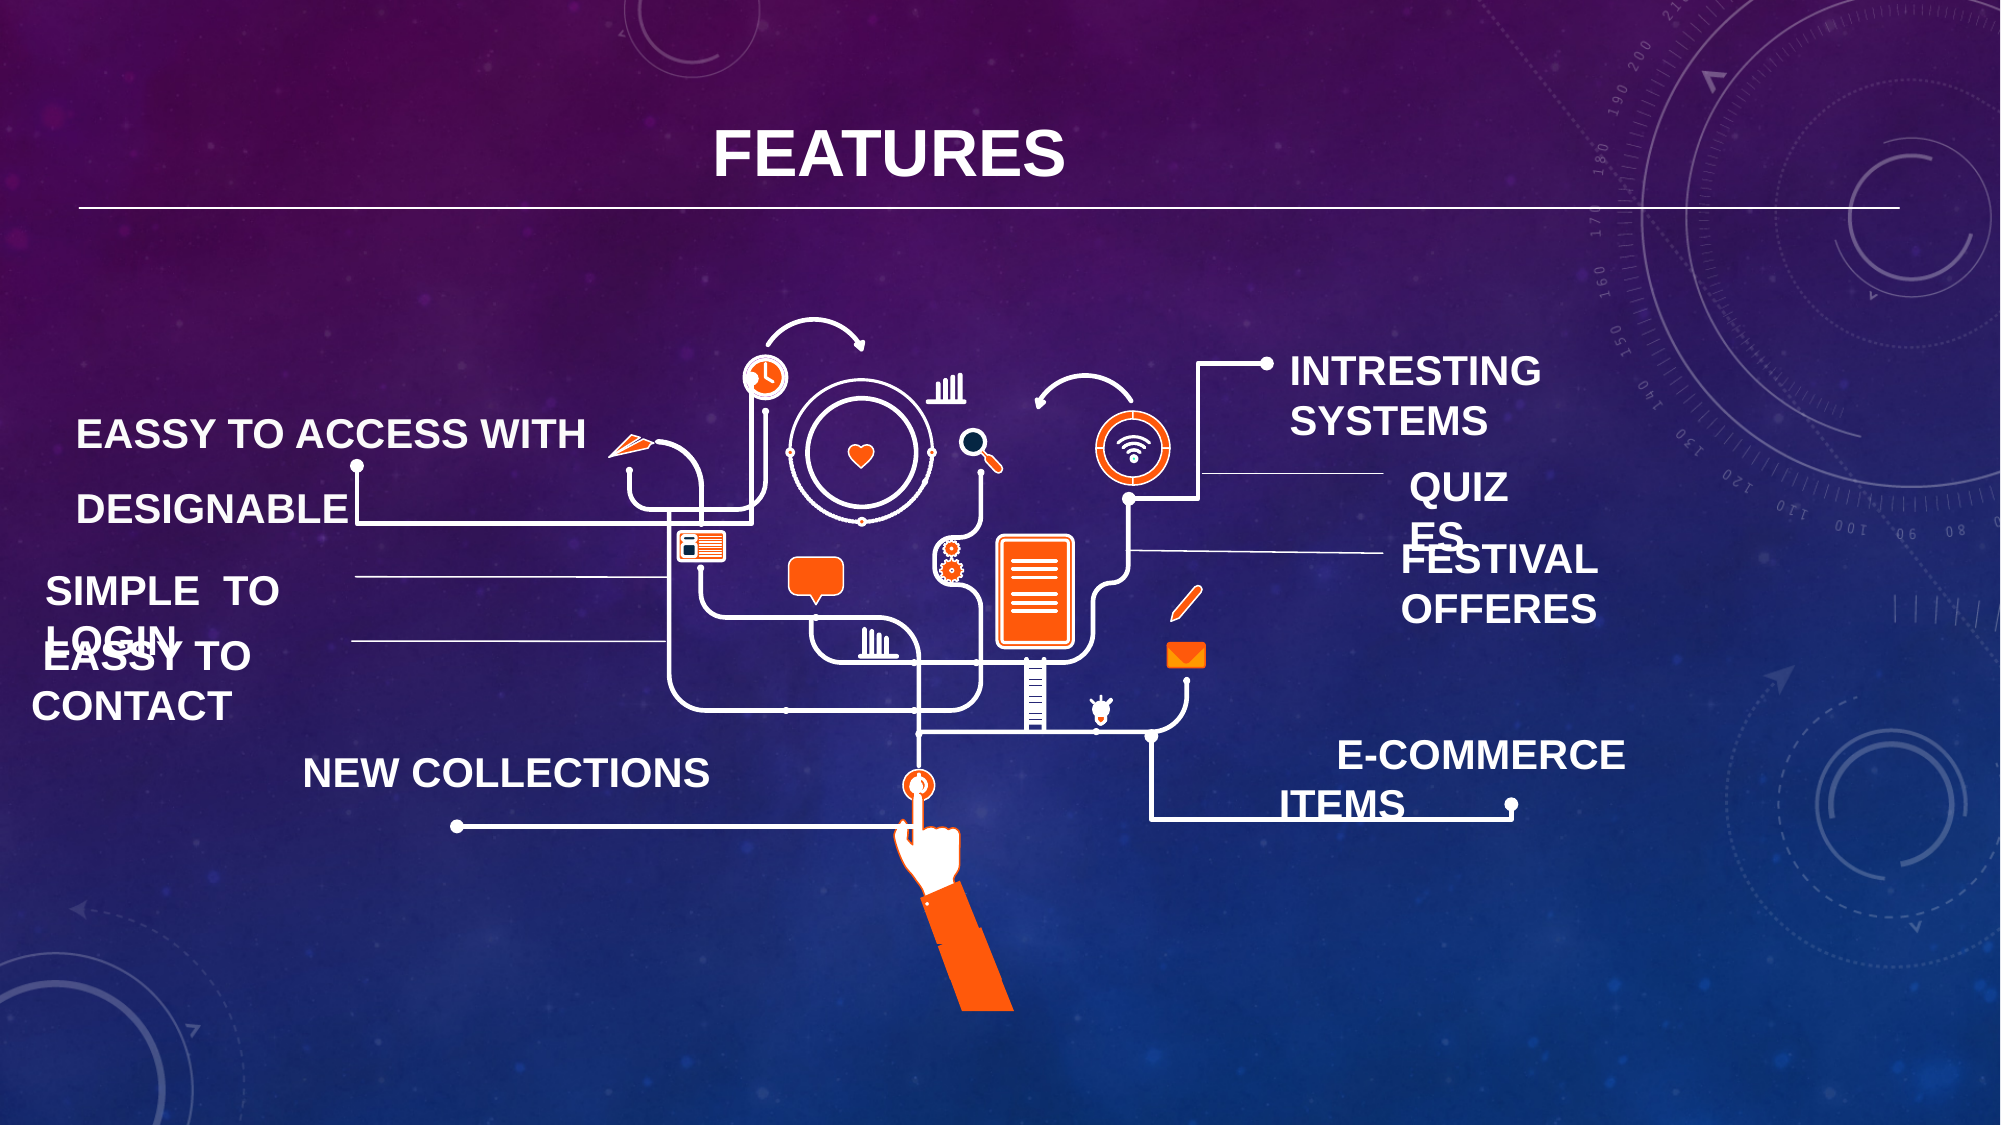

FEATURES

INTRESTING SYSTEMS

EASSY TO ACCESS WITH DESIGNABLE

QUIZES

FESTIVAL OFFERES

SIMPLE  TO  LOGIN

 EASSY TO CONTACT

     E-COMMERCE  ITEMS

NEW COLLECTIONS